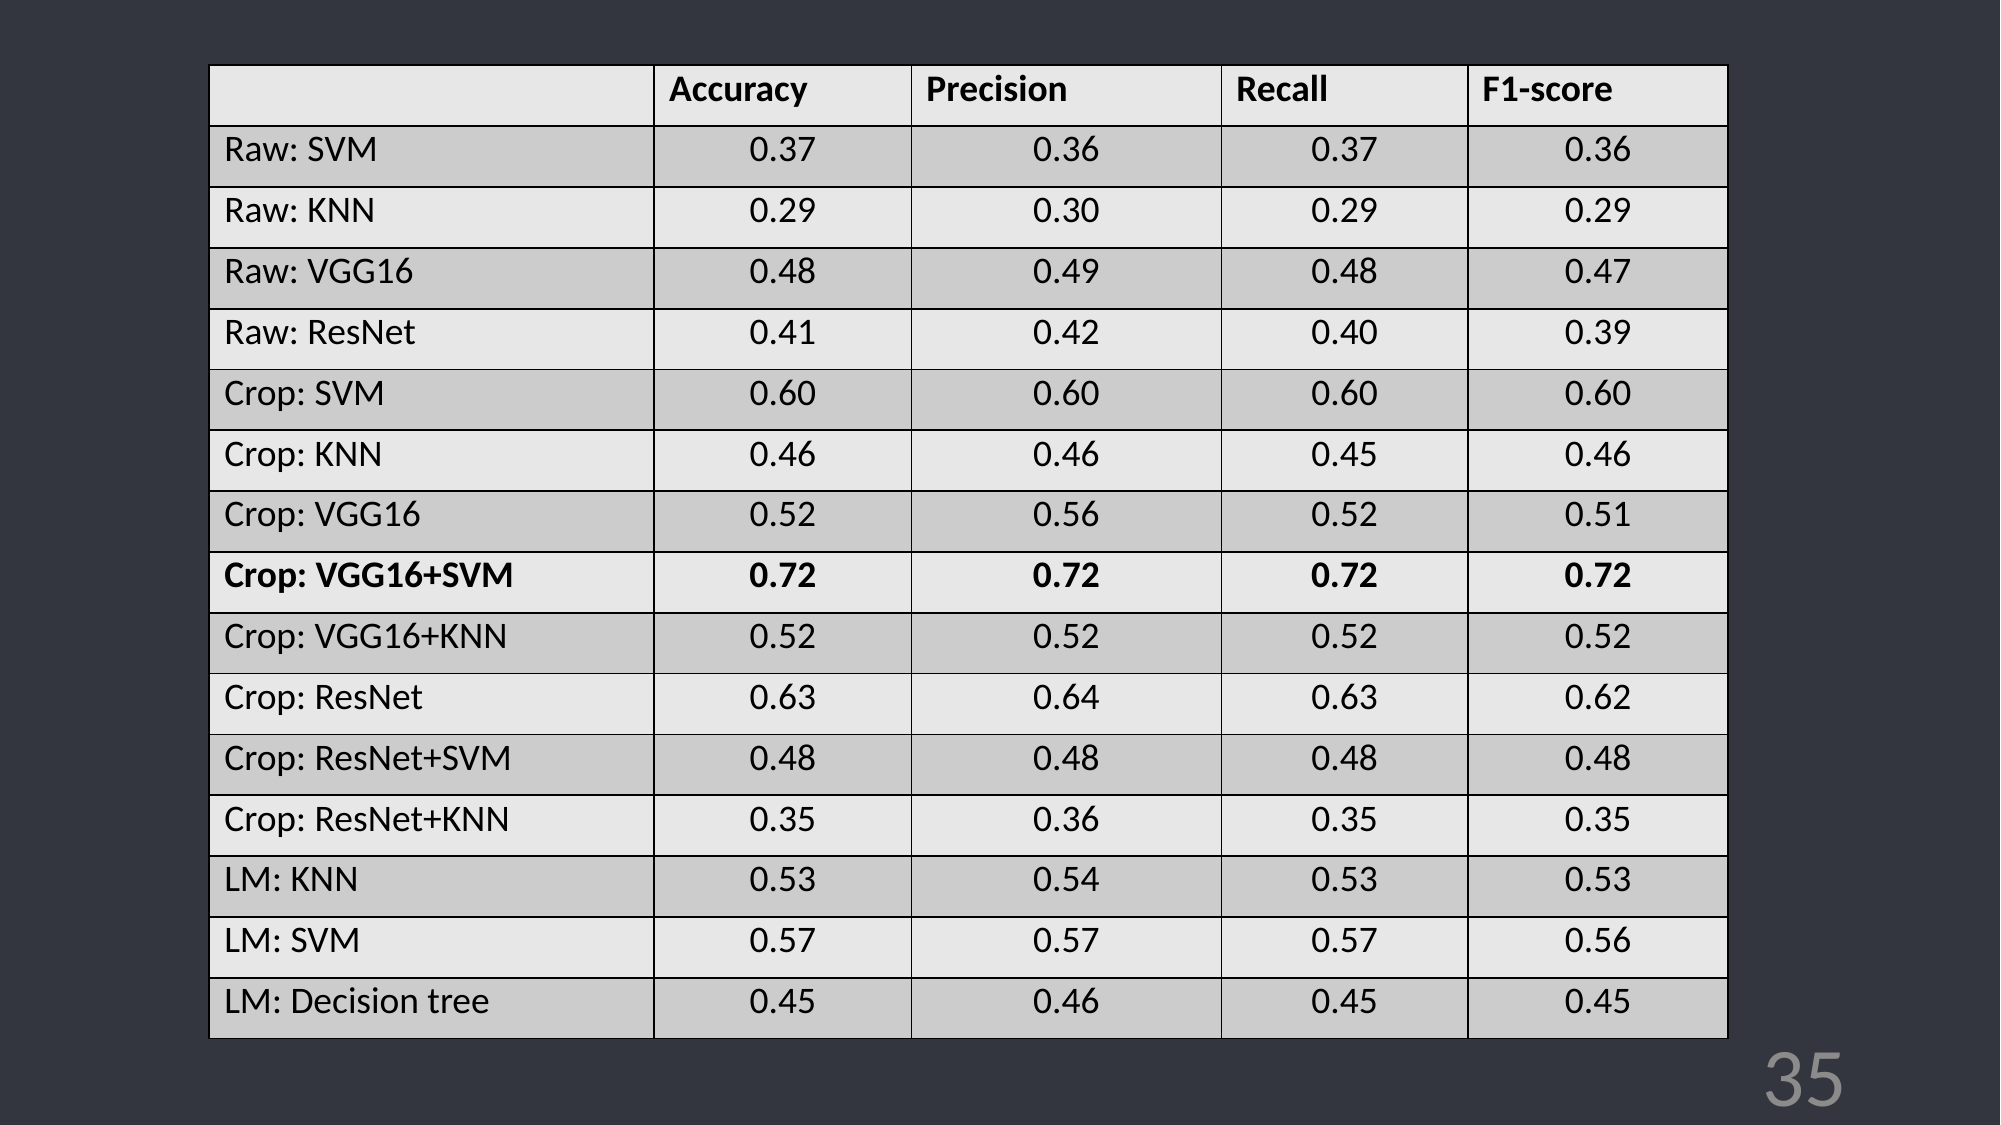

|  | Accuracy | Precision | Recall | F1-score |
| --- | --- | --- | --- | --- |
| Raw: SVM | 0.37 | 0.36 | 0.37 | 0.36 |
| Raw: KNN | 0.29 | 0.30 | 0.29 | 0.29 |
| Raw: VGG16 | 0.48 | 0.49 | 0.48 | 0.47 |
| Raw: ResNet | 0.41 | 0.42 | 0.40 | 0.39 |
| Crop: SVM | 0.60 | 0.60 | 0.60 | 0.60 |
| Crop: KNN | 0.46 | 0.46 | 0.45 | 0.46 |
| Crop: VGG16 | 0.52 | 0.56 | 0.52 | 0.51 |
| Crop: VGG16+SVM | 0.72 | 0.72 | 0.72 | 0.72 |
| Crop: VGG16+KNN | 0.52 | 0.52 | 0.52 | 0.52 |
| Crop: ResNet | 0.63 | 0.64 | 0.63 | 0.62 |
| Crop: ResNet+SVM | 0.48 | 0.48 | 0.48 | 0.48 |
| Crop: ResNet+KNN | 0.35 | 0.36 | 0.35 | 0.35 |
| LM: KNN | 0.53 | 0.54 | 0.53 | 0.53 |
| LM: SVM | 0.57 | 0.57 | 0.57 | 0.56 |
| LM: Decision tree | 0.45 | 0.46 | 0.45 | 0.45 |
35